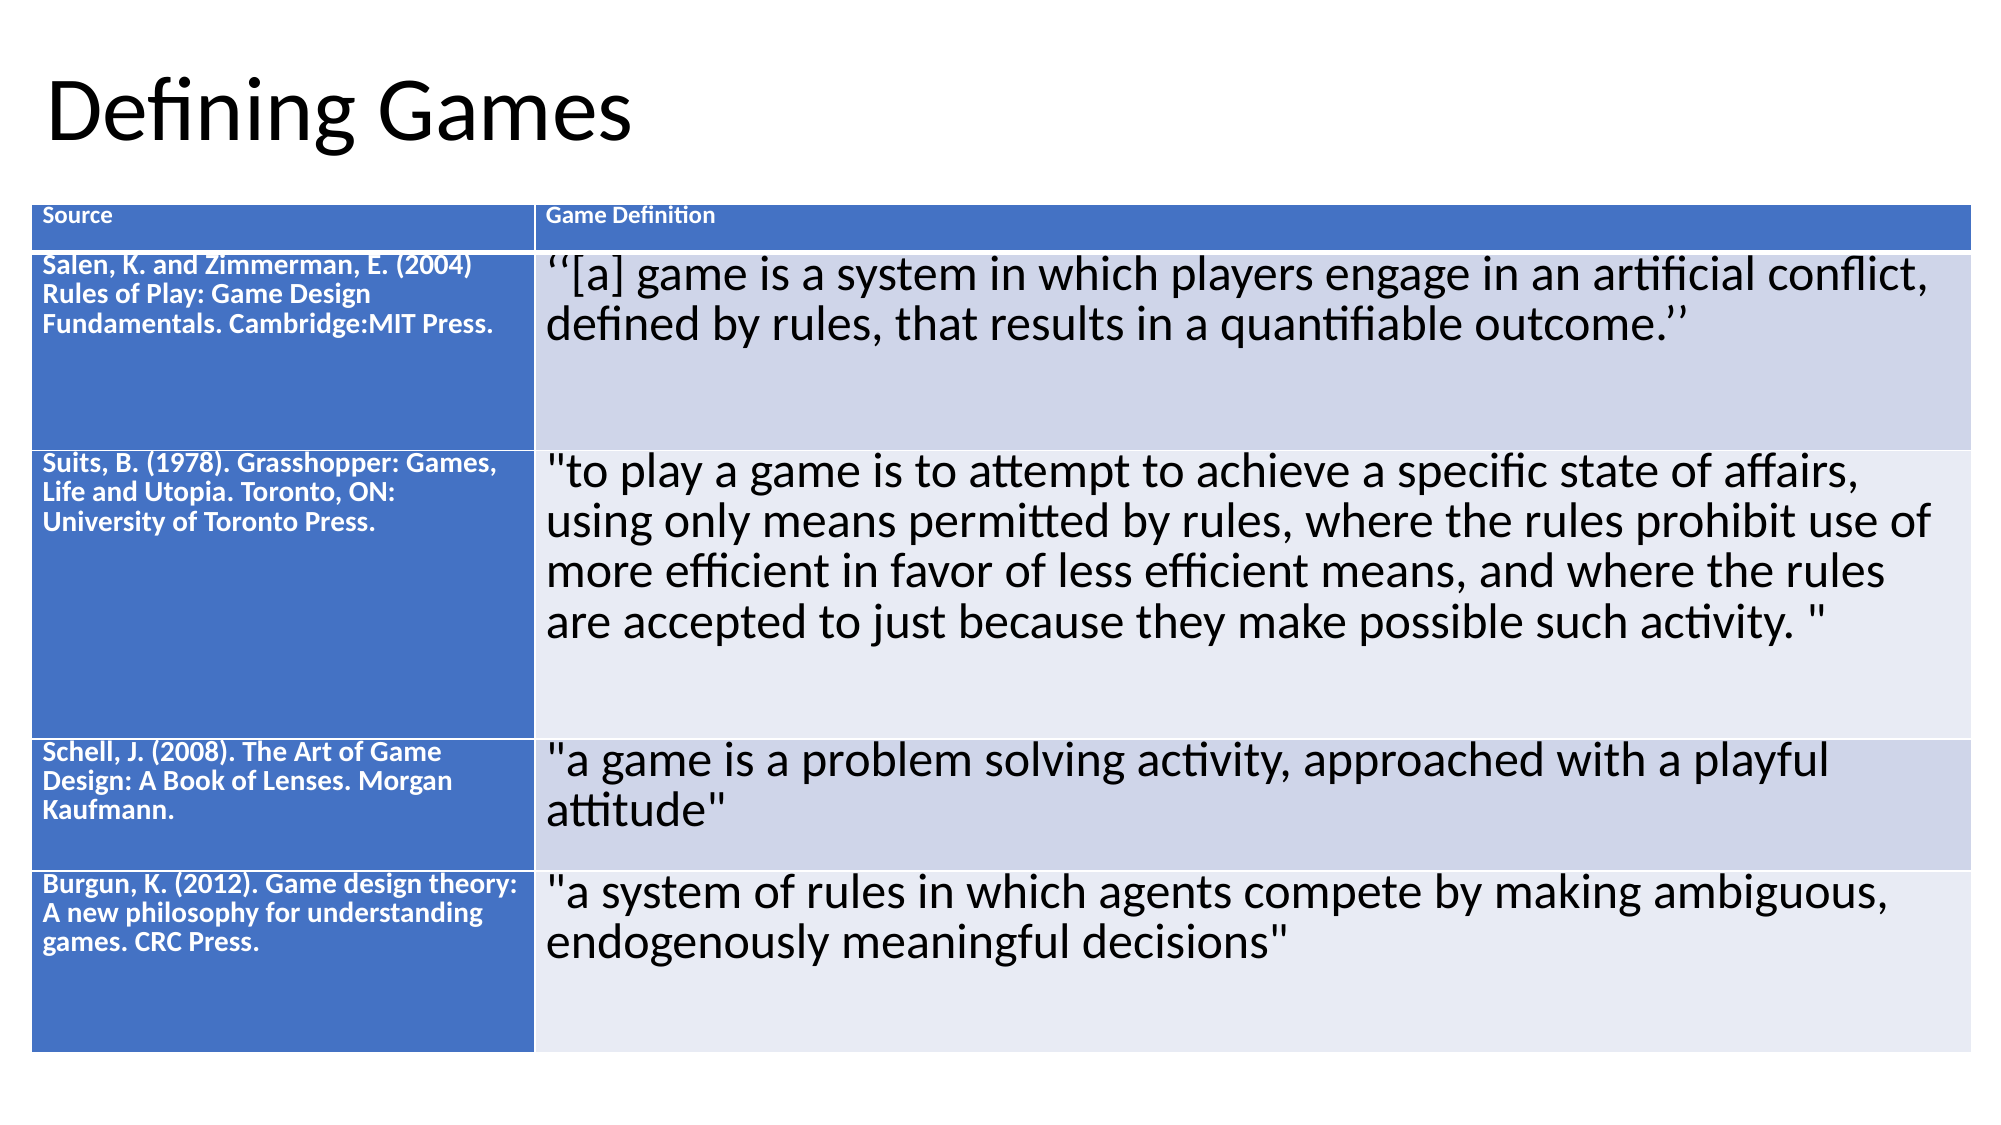

# Defining Games
| Source | Game Definition |
| --- | --- |
| Salen, K. and Zimmerman, E. (2004) Rules of Play: Game Design Fundamentals. Cambridge:MIT Press. | ‘‘[a] game is a system in which players engage in an artificial conflict, defined by rules, that results in a quantifiable outcome.’’ |
| Suits, B. (1978). Grasshopper: Games, Life and Utopia. Toronto, ON: University of Toronto Press. | "to play a game is to attempt to achieve a specific state of affairs, using only means permitted by rules, where the rules prohibit use of more efficient in favor of less efficient means, and where the rules are accepted to just because they make possible such activity. " |
| Schell, J. (2008). The Art of Game Design: A Book of Lenses. Morgan Kaufmann. | "a game is a problem solving activity, approached with a playful attitude" |
| Burgun, K. (2012). Game design theory: A new philosophy for understanding games. CRC Press. | "a system of rules in which agents compete by making ambiguous, endogenously meaningful decisions" |